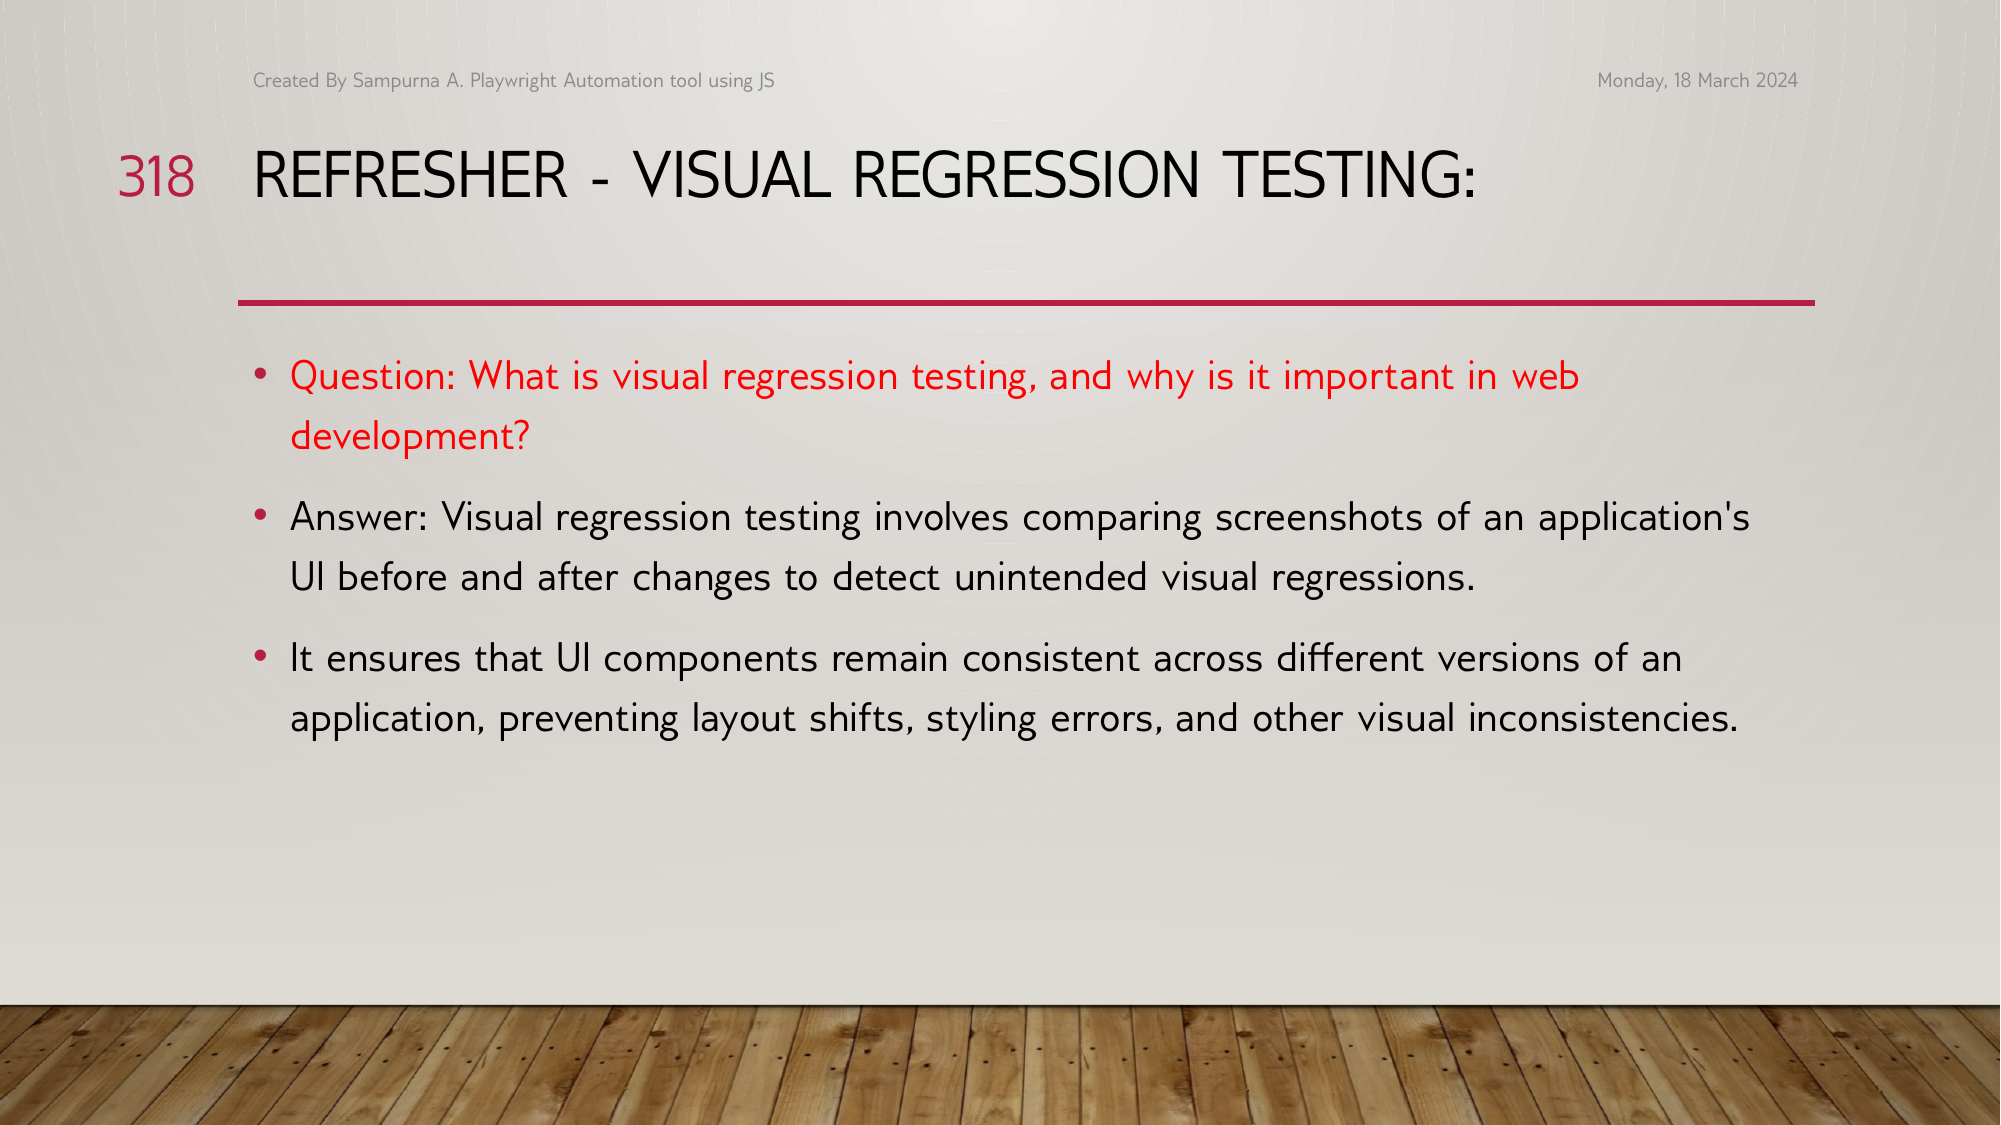

Created By Sampurna A. Playwright Automation tool using JS
Monday, 18 March 2024
318
# refresher - Visual Regression Testing:
Question: What is visual regression testing, and why is it important in web development?
Answer: Visual regression testing involves comparing screenshots of an application's UI before and after changes to detect unintended visual regressions.
It ensures that UI components remain consistent across different versions of an application, preventing layout shifts, styling errors, and other visual inconsistencies.